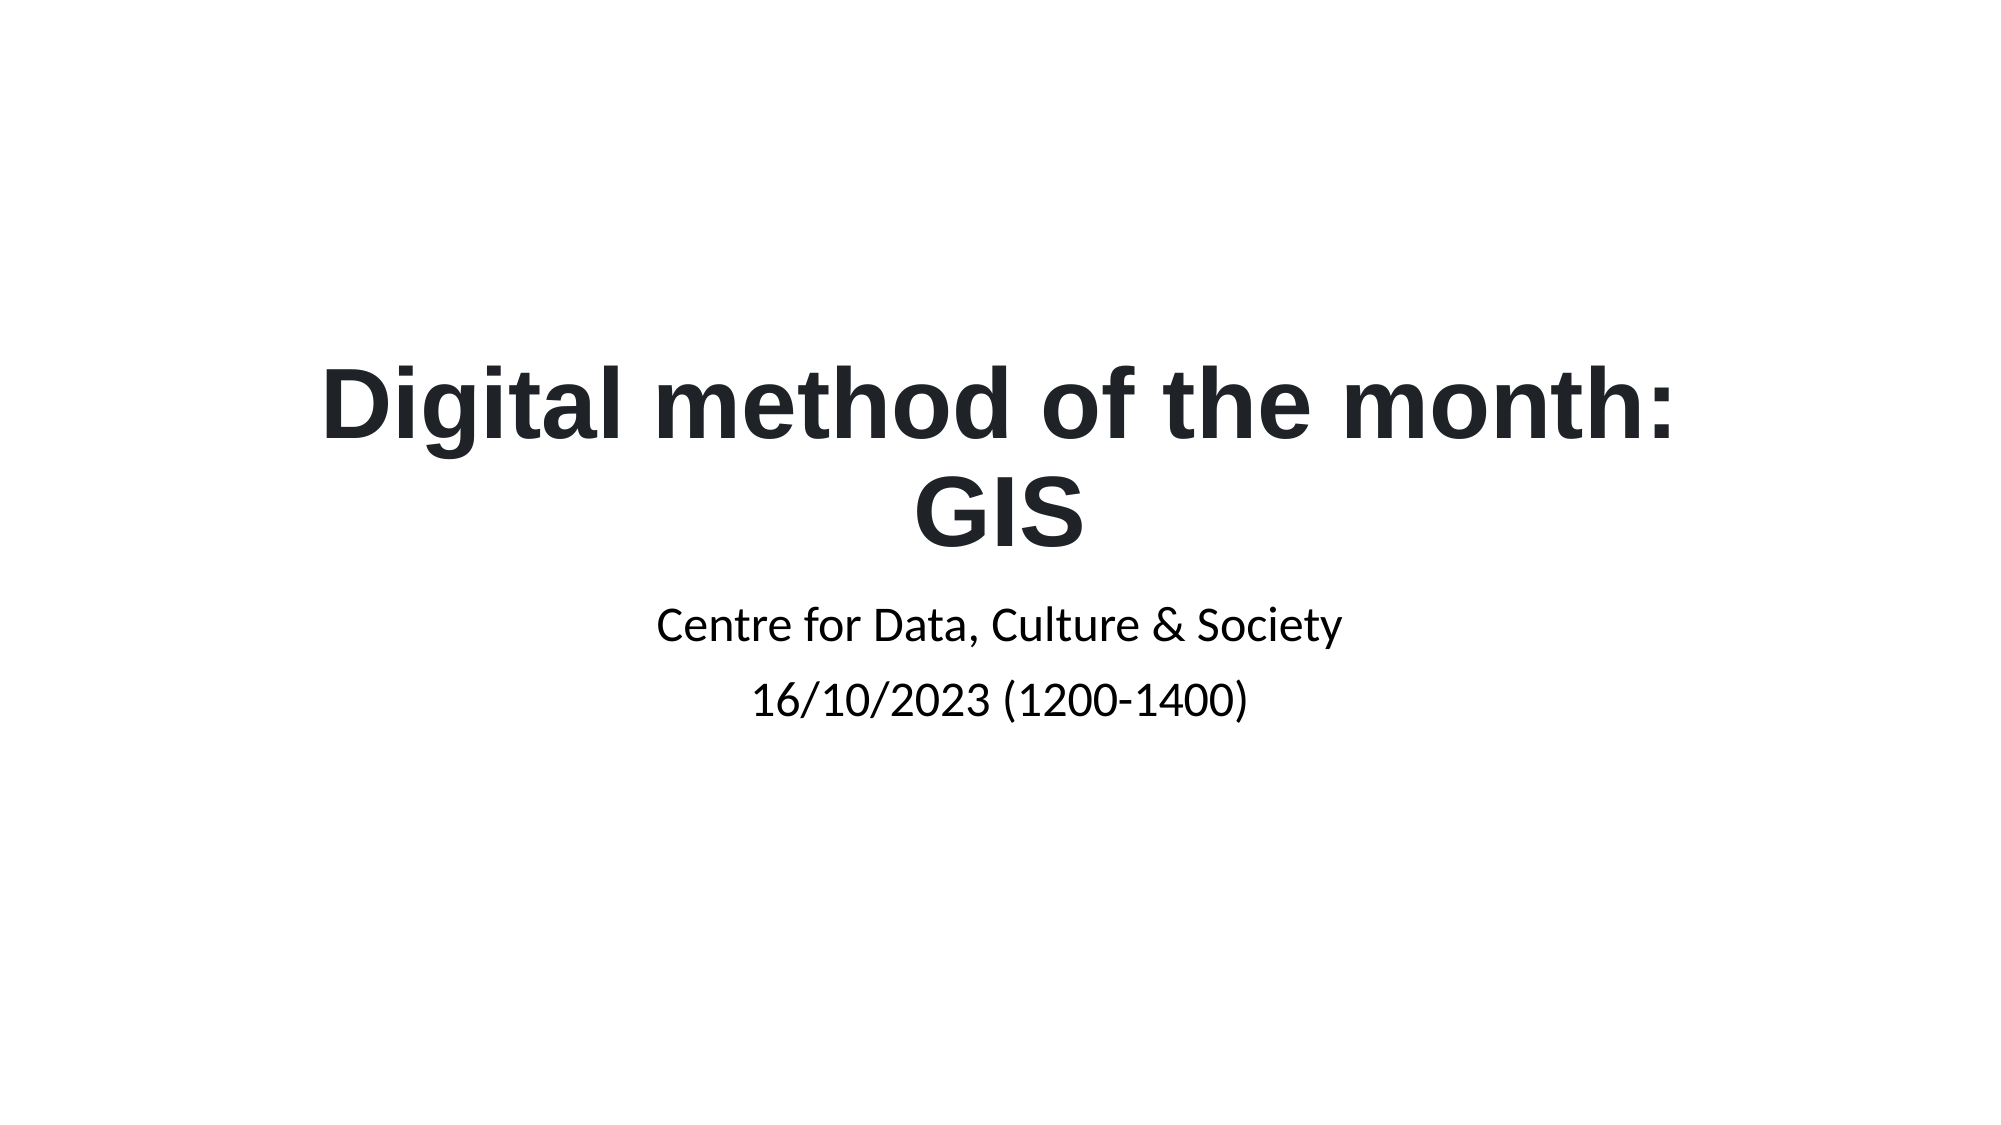

# Digital method of the month: GIS
Centre for Data, Culture & Society
16/10/2023 (1200-1400)